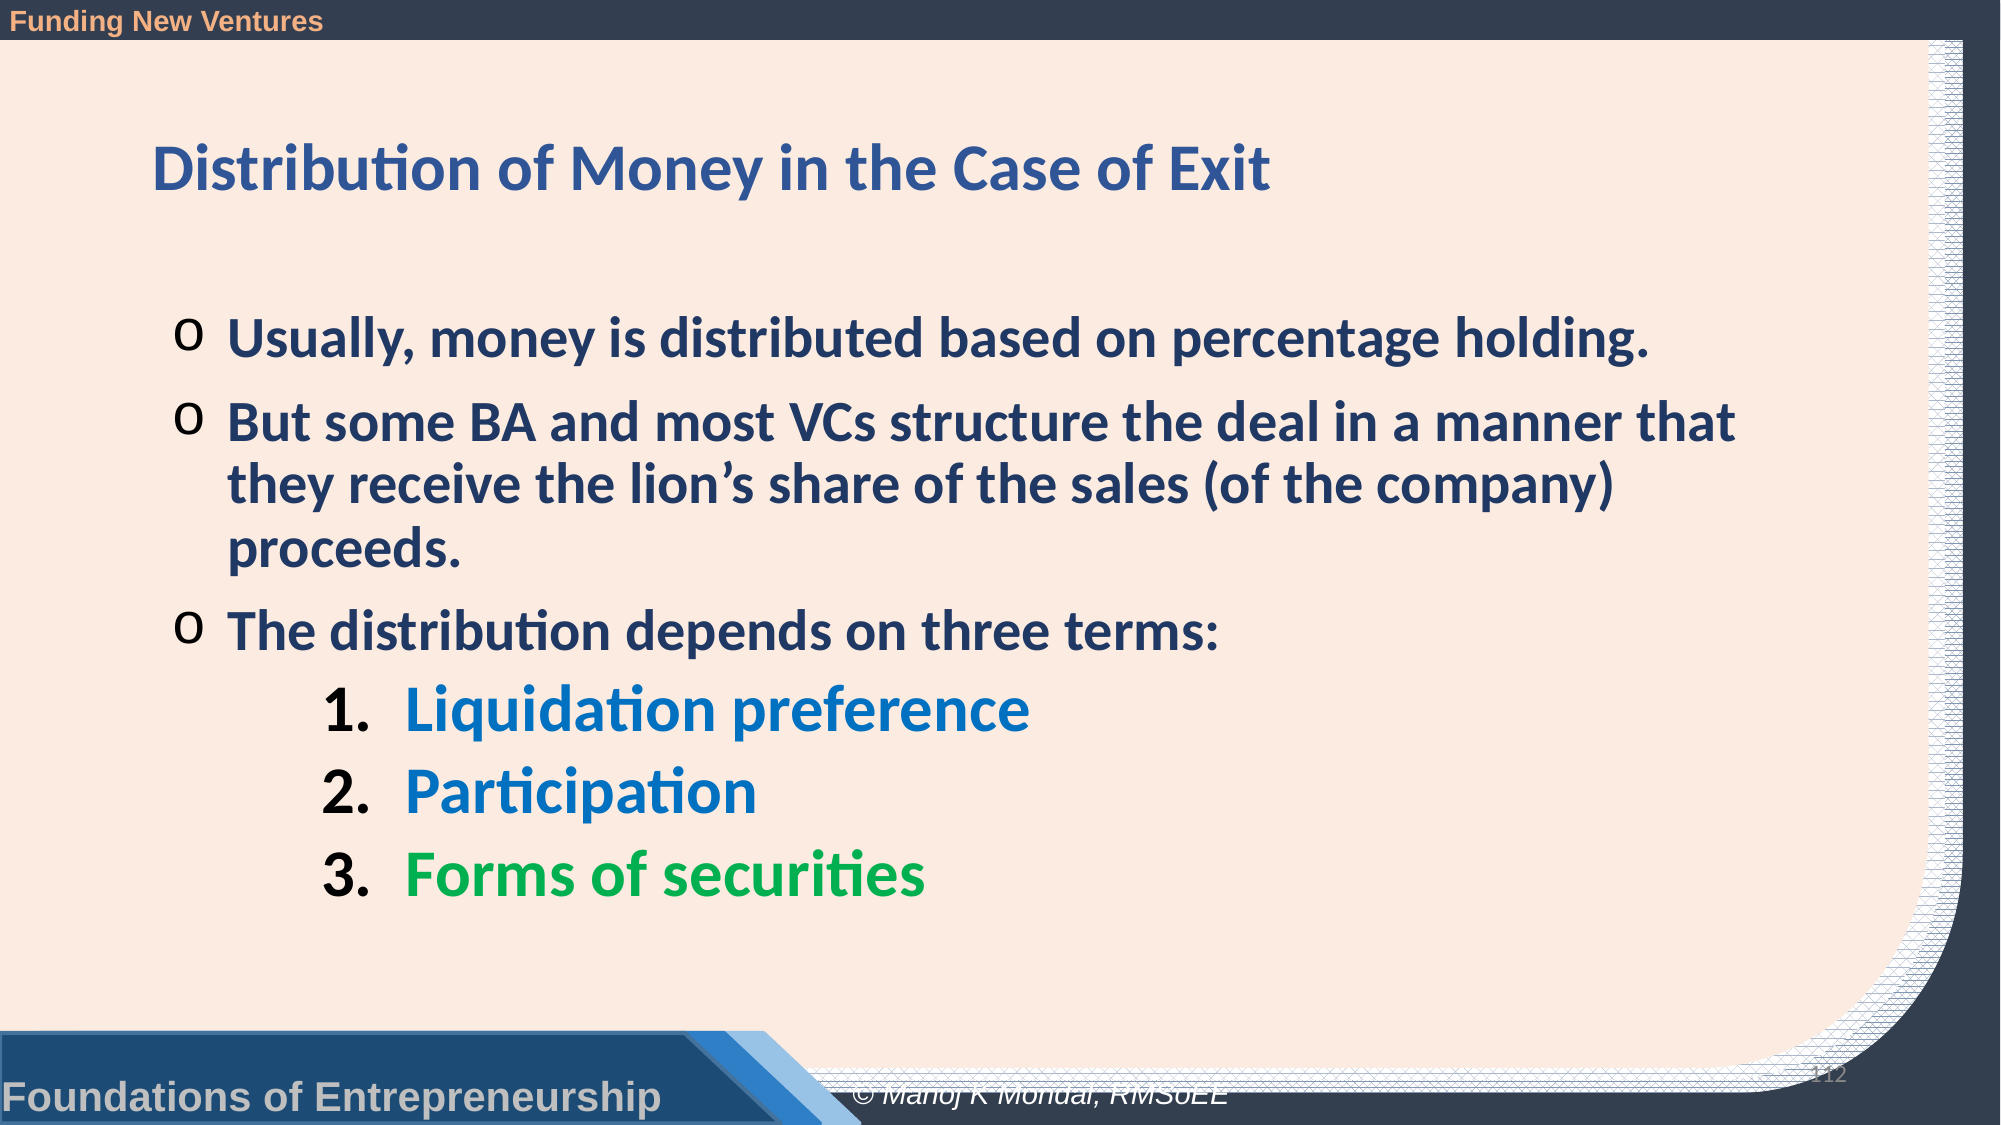

# Distribution of Money in the Case of Exit
Usually, money is distributed based on percentage holding.
But some BA and most VCs structure the deal in a manner that they receive the lion’s share of the sales (of the company) proceeds.
The distribution depends on three terms:
Liquidation preference
Participation
Forms of securities
112